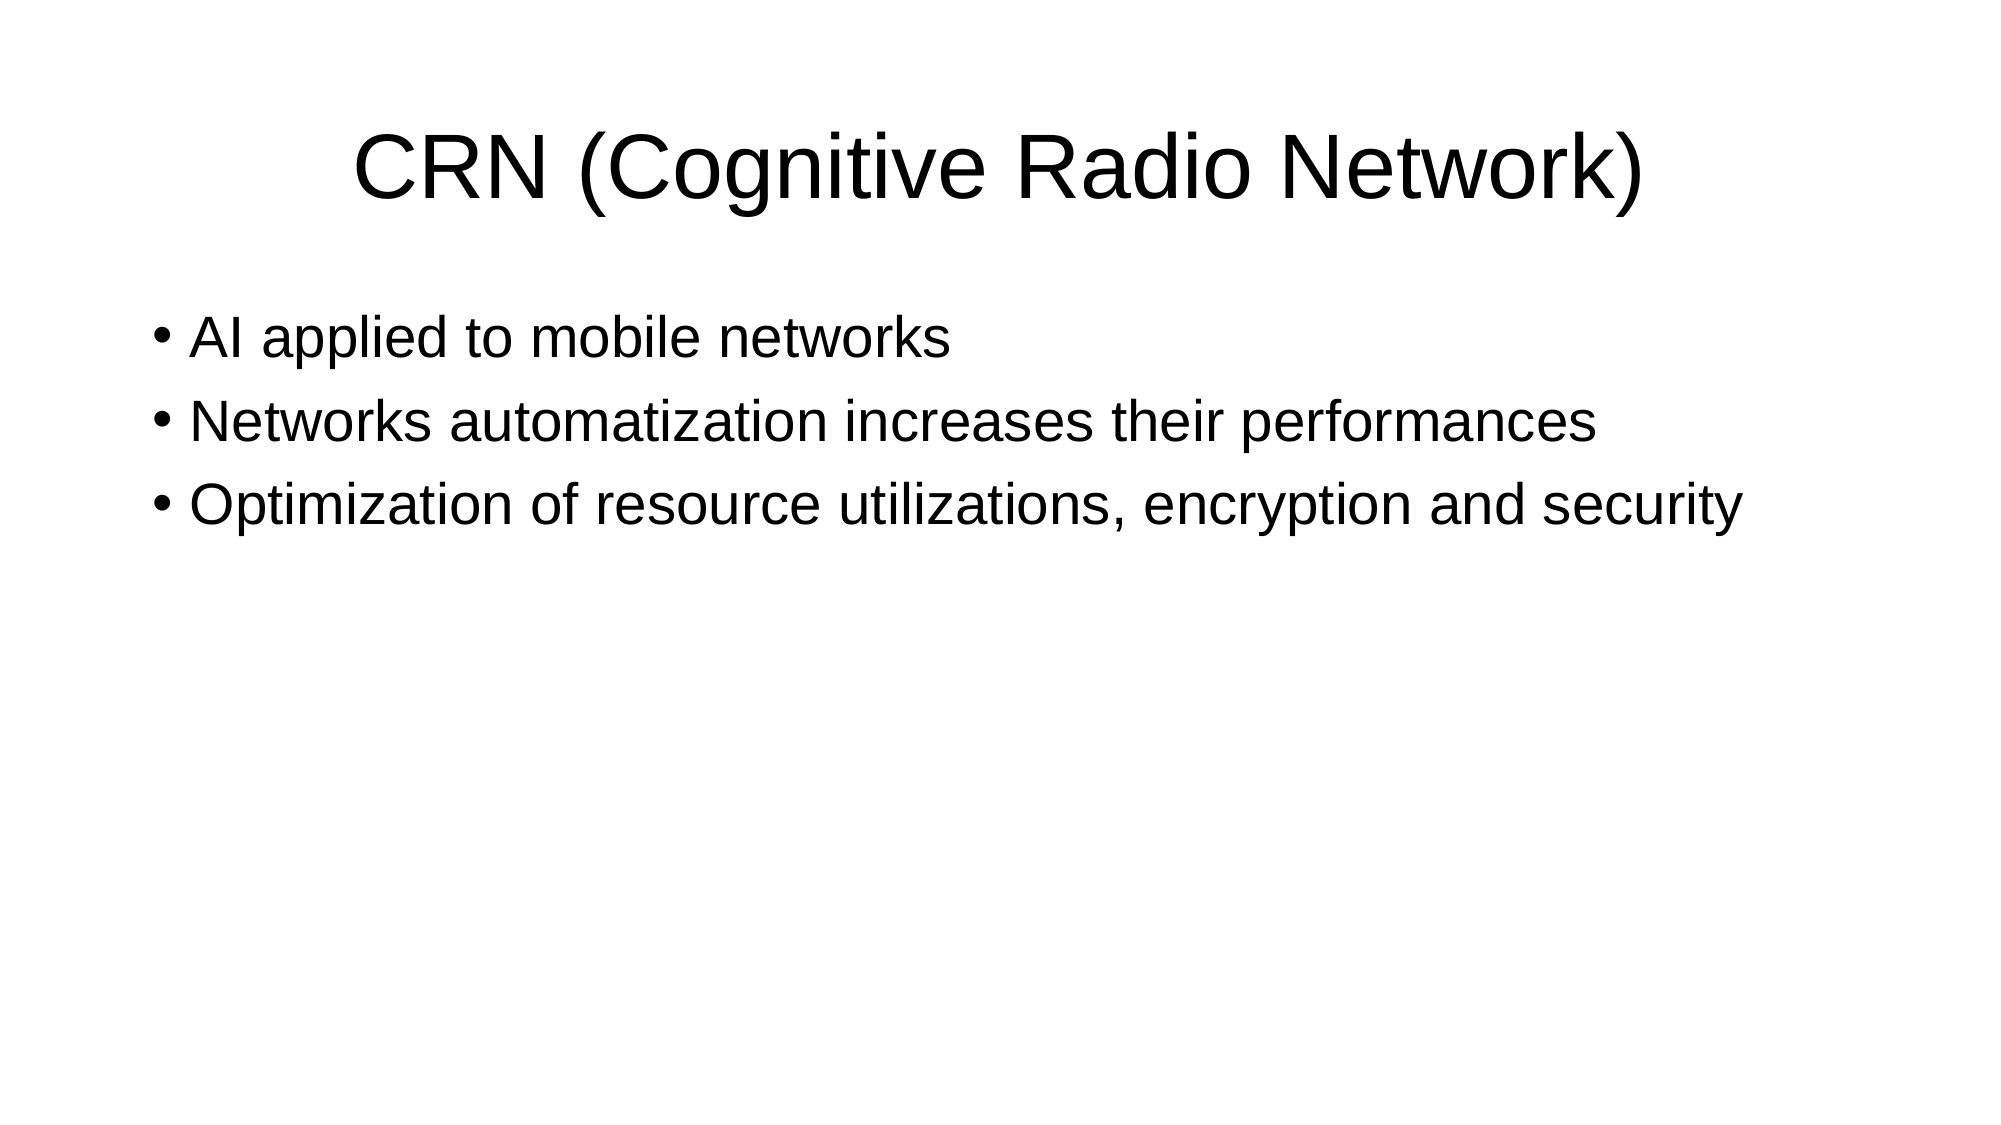

# CRN (Cognitive Radio Network)
AI applied to mobile networks
Networks automatization increases their performances
Optimization of resource utilizations, encryption and security